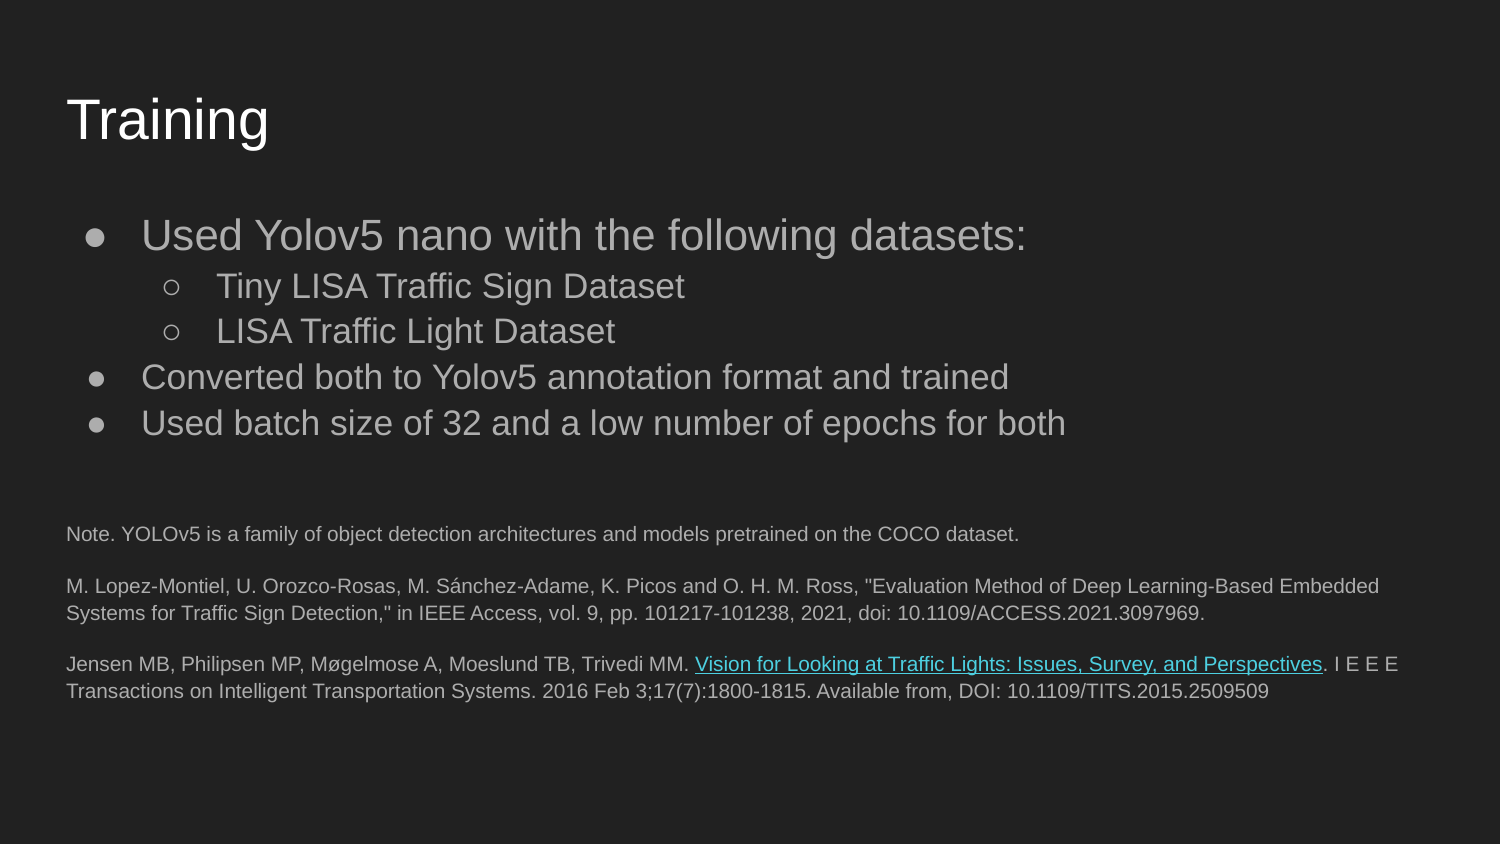

# Training
Used Yolov5 nano with the following datasets:
Tiny LISA Traffic Sign Dataset
LISA Traffic Light Dataset
Converted both to Yolov5 annotation format and trained
Used batch size of 32 and a low number of epochs for both

Note. YOLOv5 is a family of object detection architectures and models pretrained on the COCO dataset.
M. Lopez-Montiel, U. Orozco-Rosas, M. Sánchez-Adame, K. Picos and O. H. M. Ross, "Evaluation Method of Deep Learning-Based Embedded Systems for Traffic Sign Detection," in IEEE Access, vol. 9, pp. 101217-101238, 2021, doi: 10.1109/ACCESS.2021.3097969.
Jensen MB, Philipsen MP, Møgelmose A, Moeslund TB, Trivedi MM. Vision for Looking at Traffic Lights: Issues, Survey, and Perspectives. I E E E Transactions on Intelligent Transportation Systems. 2016 Feb 3;17(7):1800-1815. Available from, DOI: 10.1109/TITS.2015.2509509